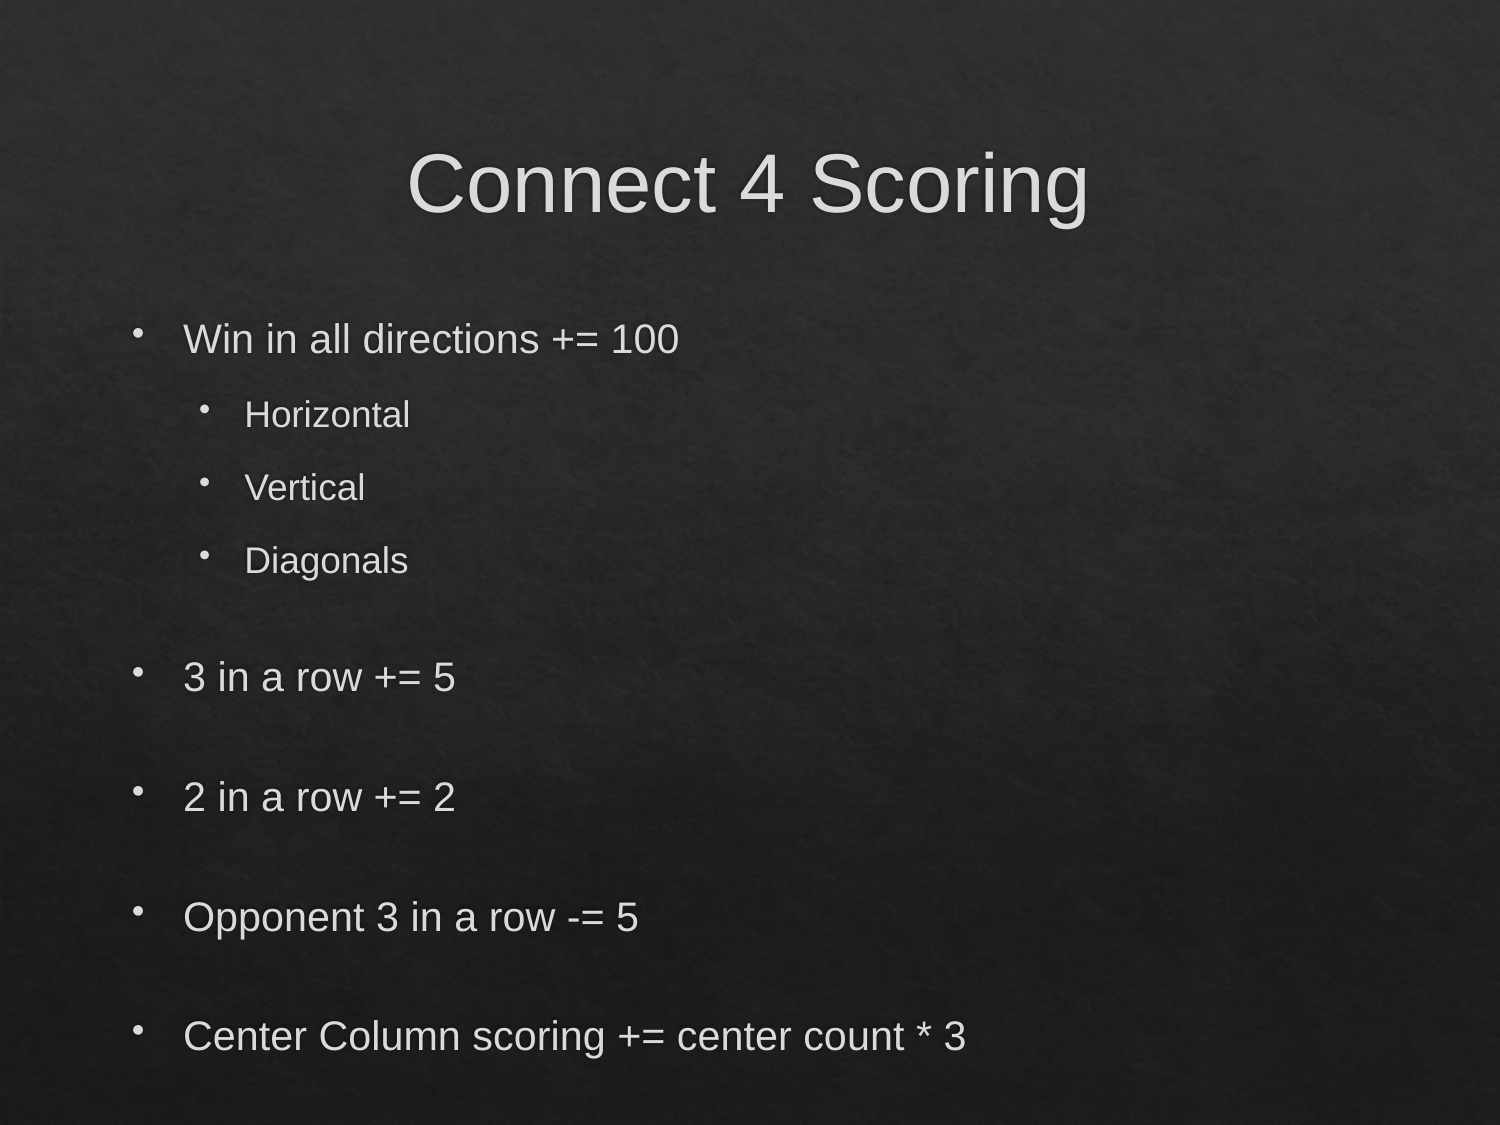

# Connect 4 Scoring
Win in all directions += 100
Horizontal
Vertical
Diagonals
3 in a row += 5
2 in a row += 2
Opponent 3 in a row -= 5
Center Column scoring += center count * 3